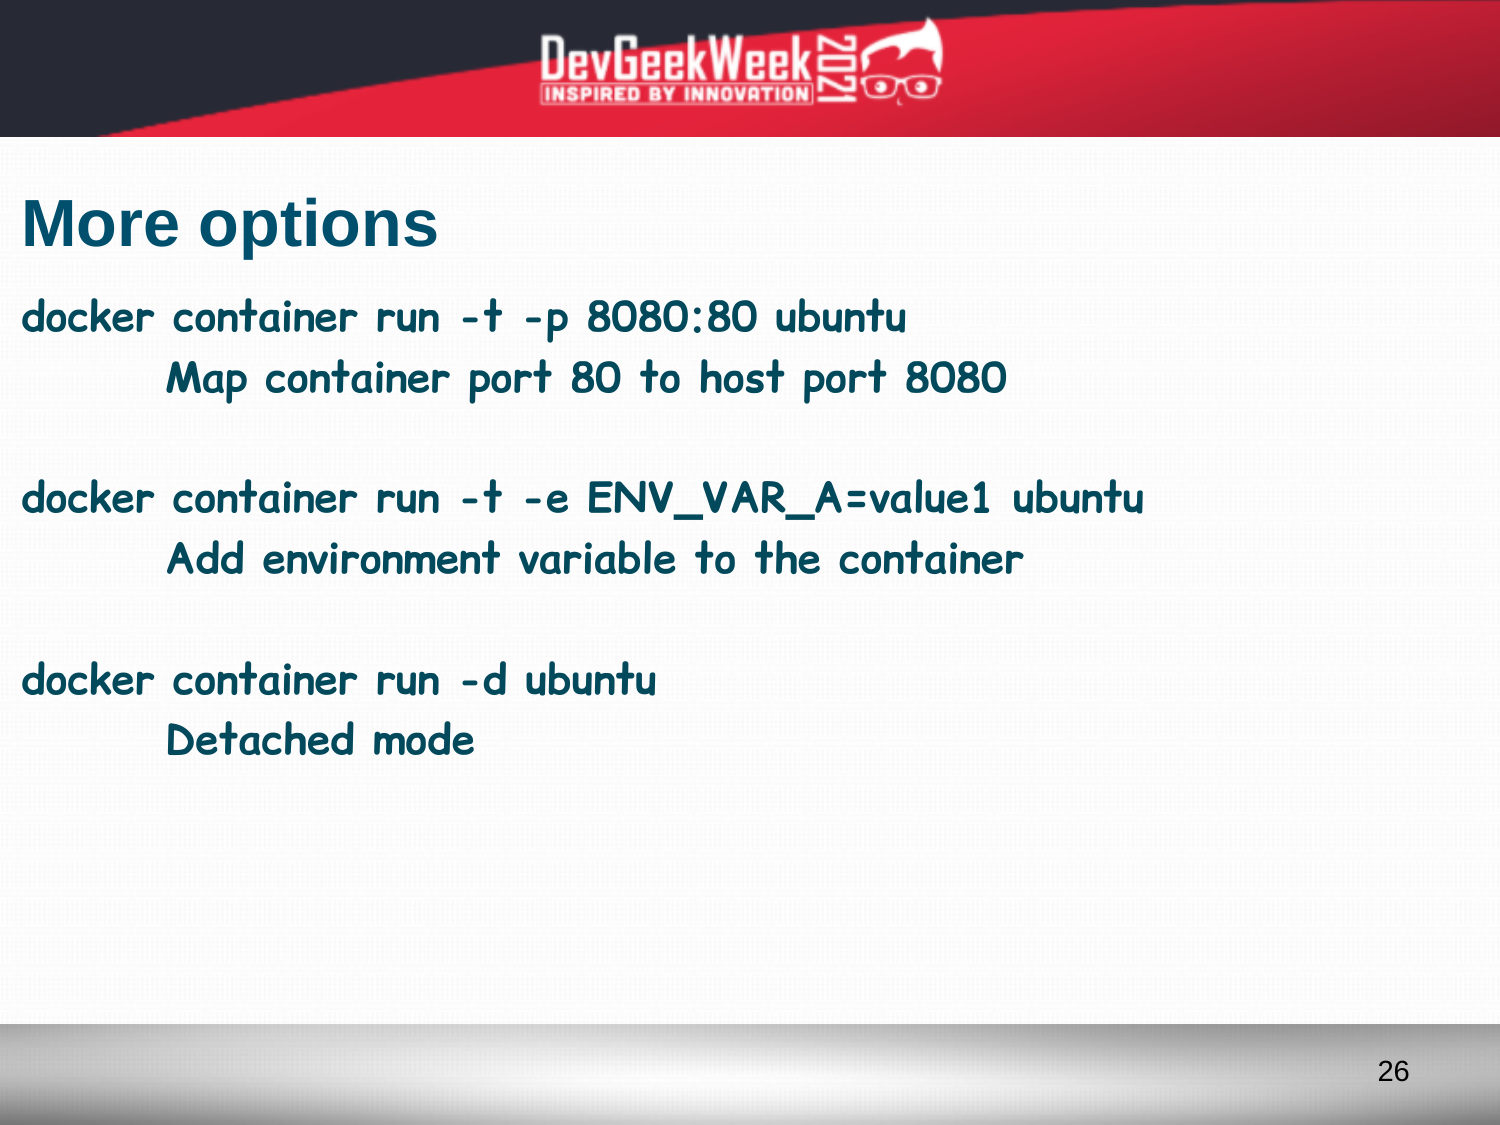

# More options
docker container run -t -p 8080:80 ubuntu
        Map container port 80 to host port 8080

docker container run -t -e ENV_VAR_A=value1 ubuntu
        Add environment variable to the container

docker container run -d ubuntu
        Detached mode

26